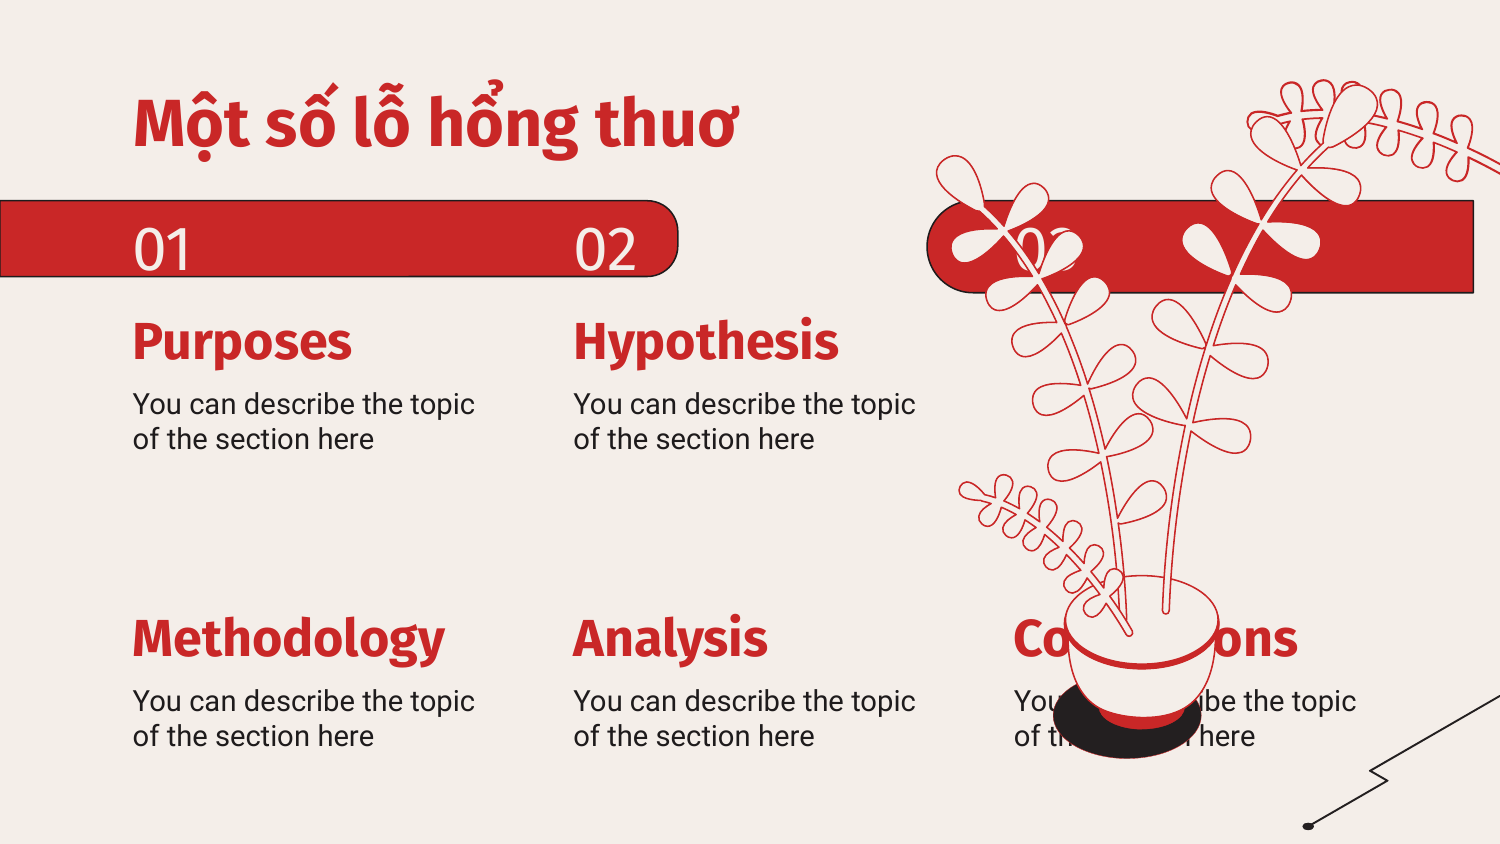

Một số lỗ hổng thuơ

# 01
02
03
Purposes
Hypothesis

You can describe the topic of the section here
You can describe the topic of the section here

04
05
06
Methodology
Analysis
Conclusions
You can describe the topic of the section here
You can describe the topic of the section here
You can describe the topic of the section here